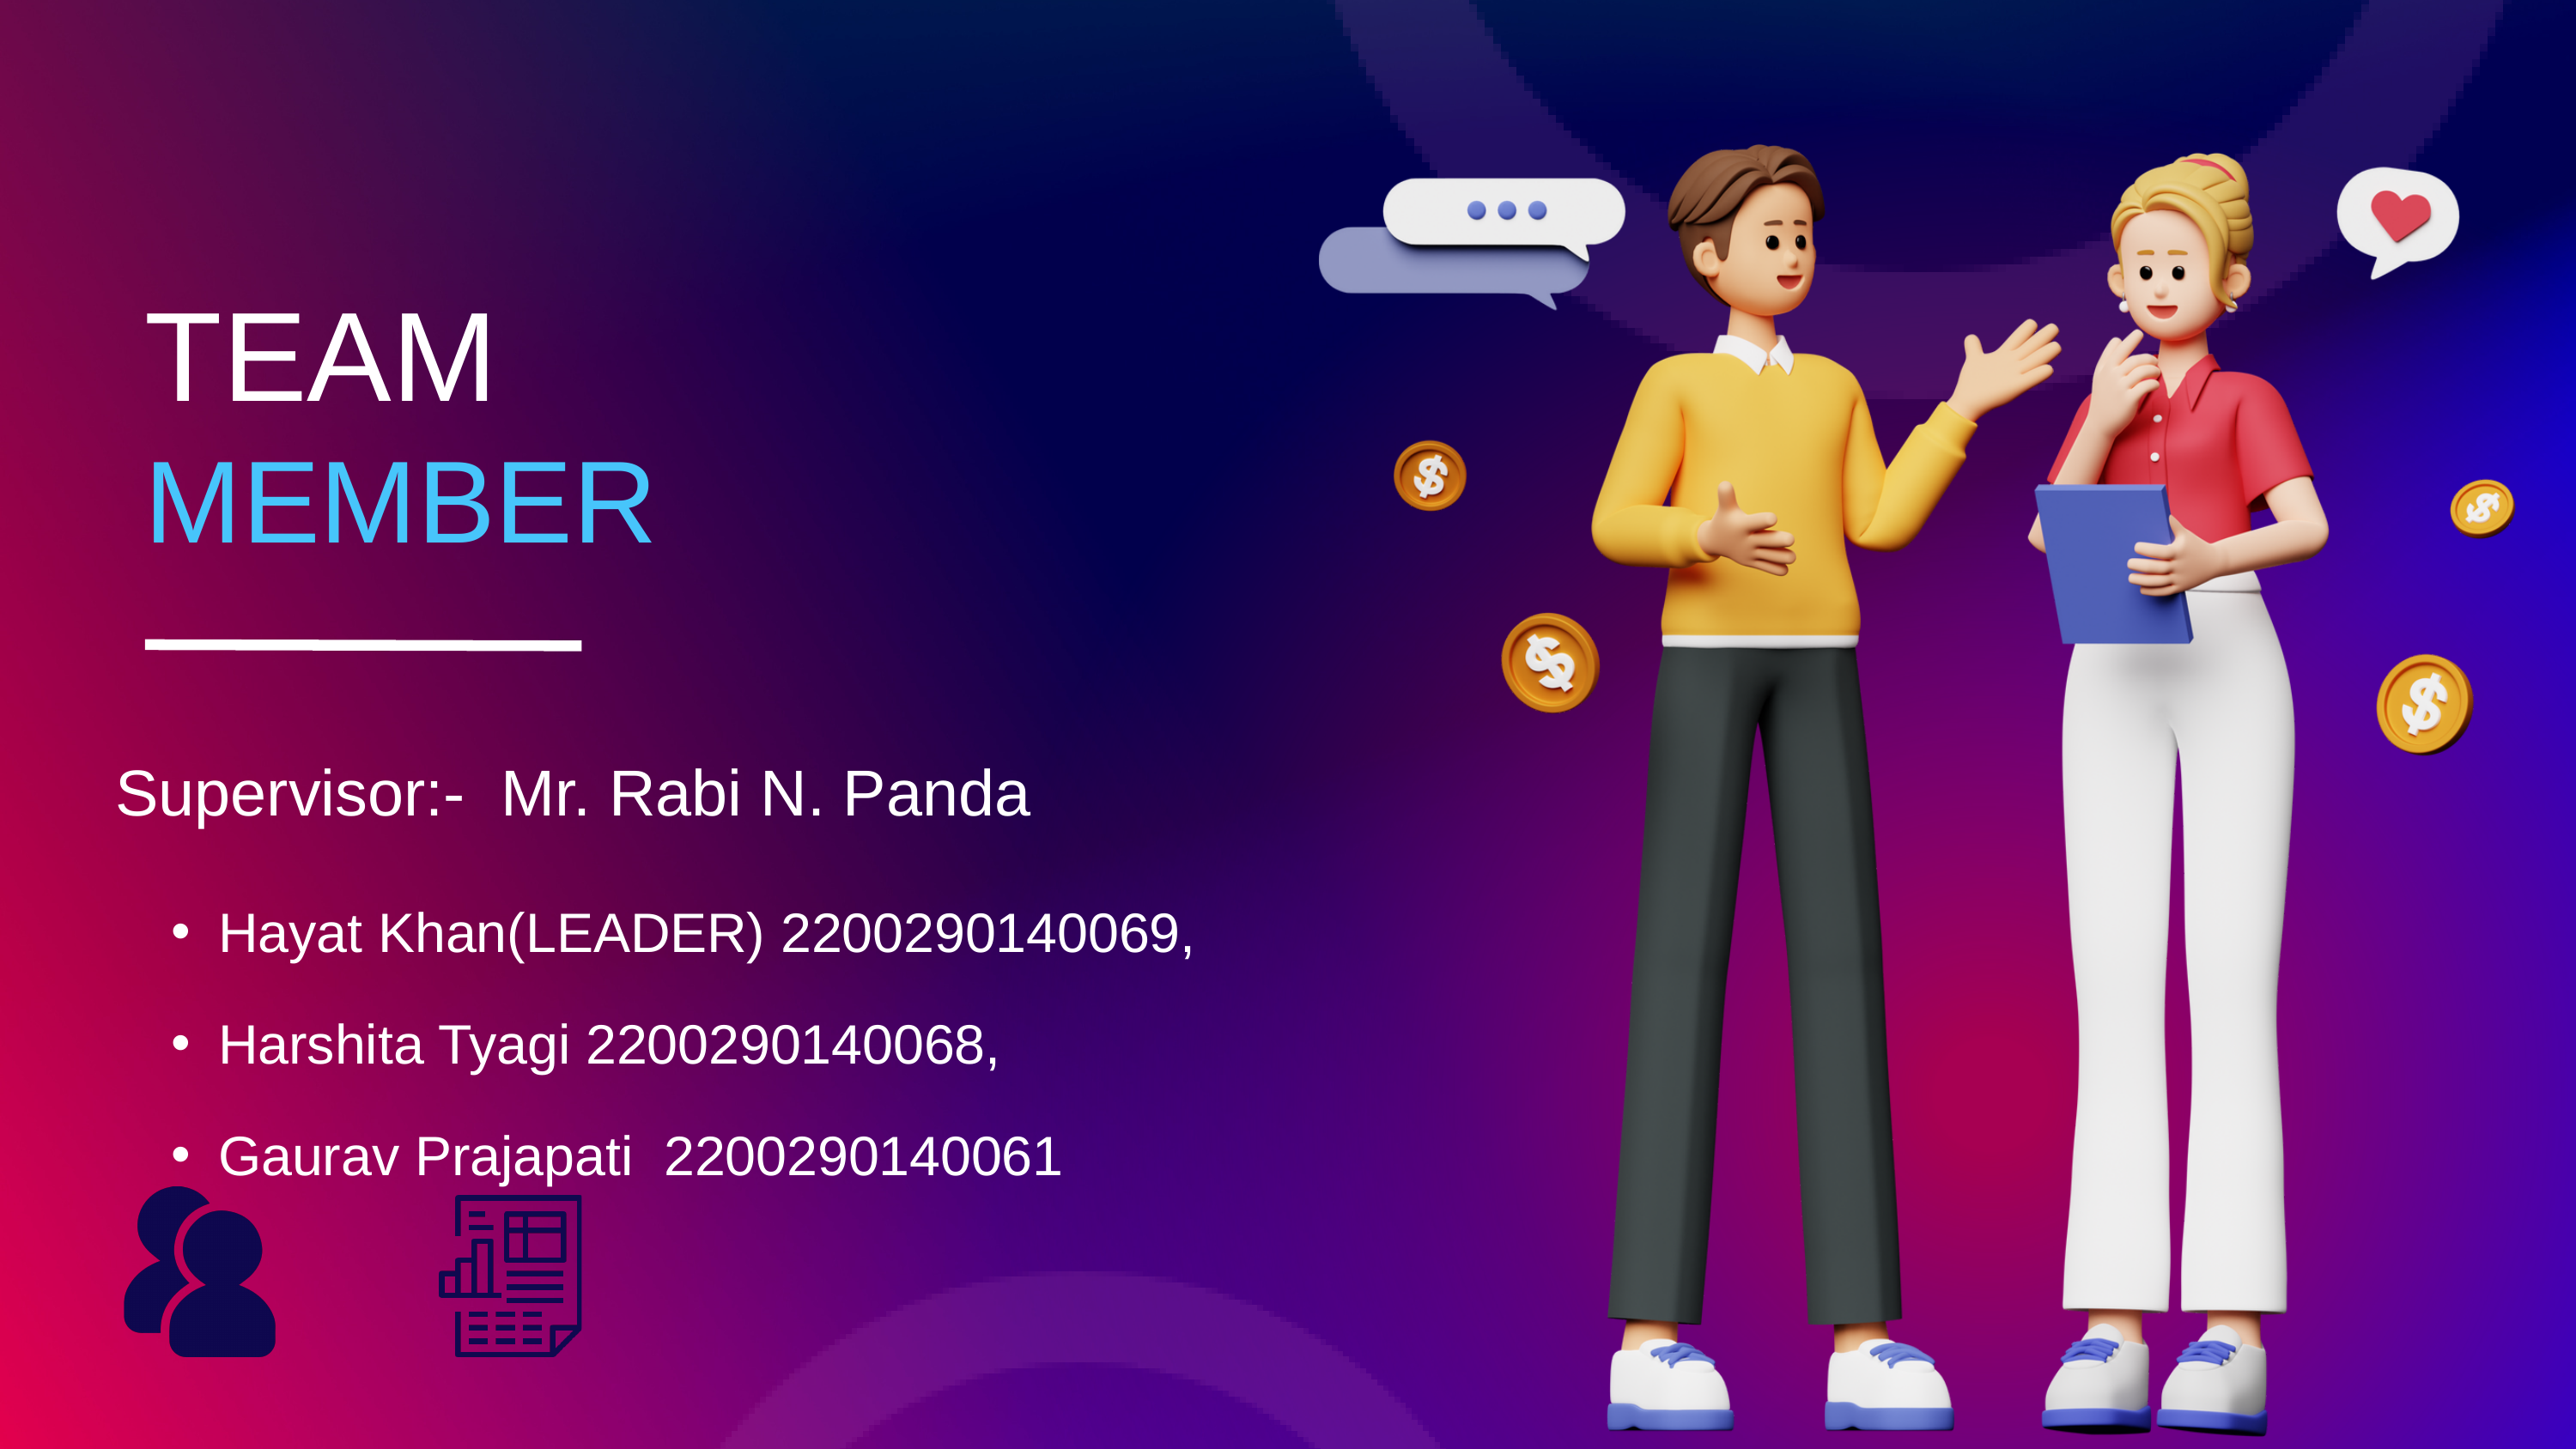

TEAM
MEMBER

Supervisor:-  Mr. Rabi N. Panda
Hayat Khan(LEADER) 2200290140069,
Harshita Tyagi 2200290140068,
Gaurav Prajapati  2200290140061